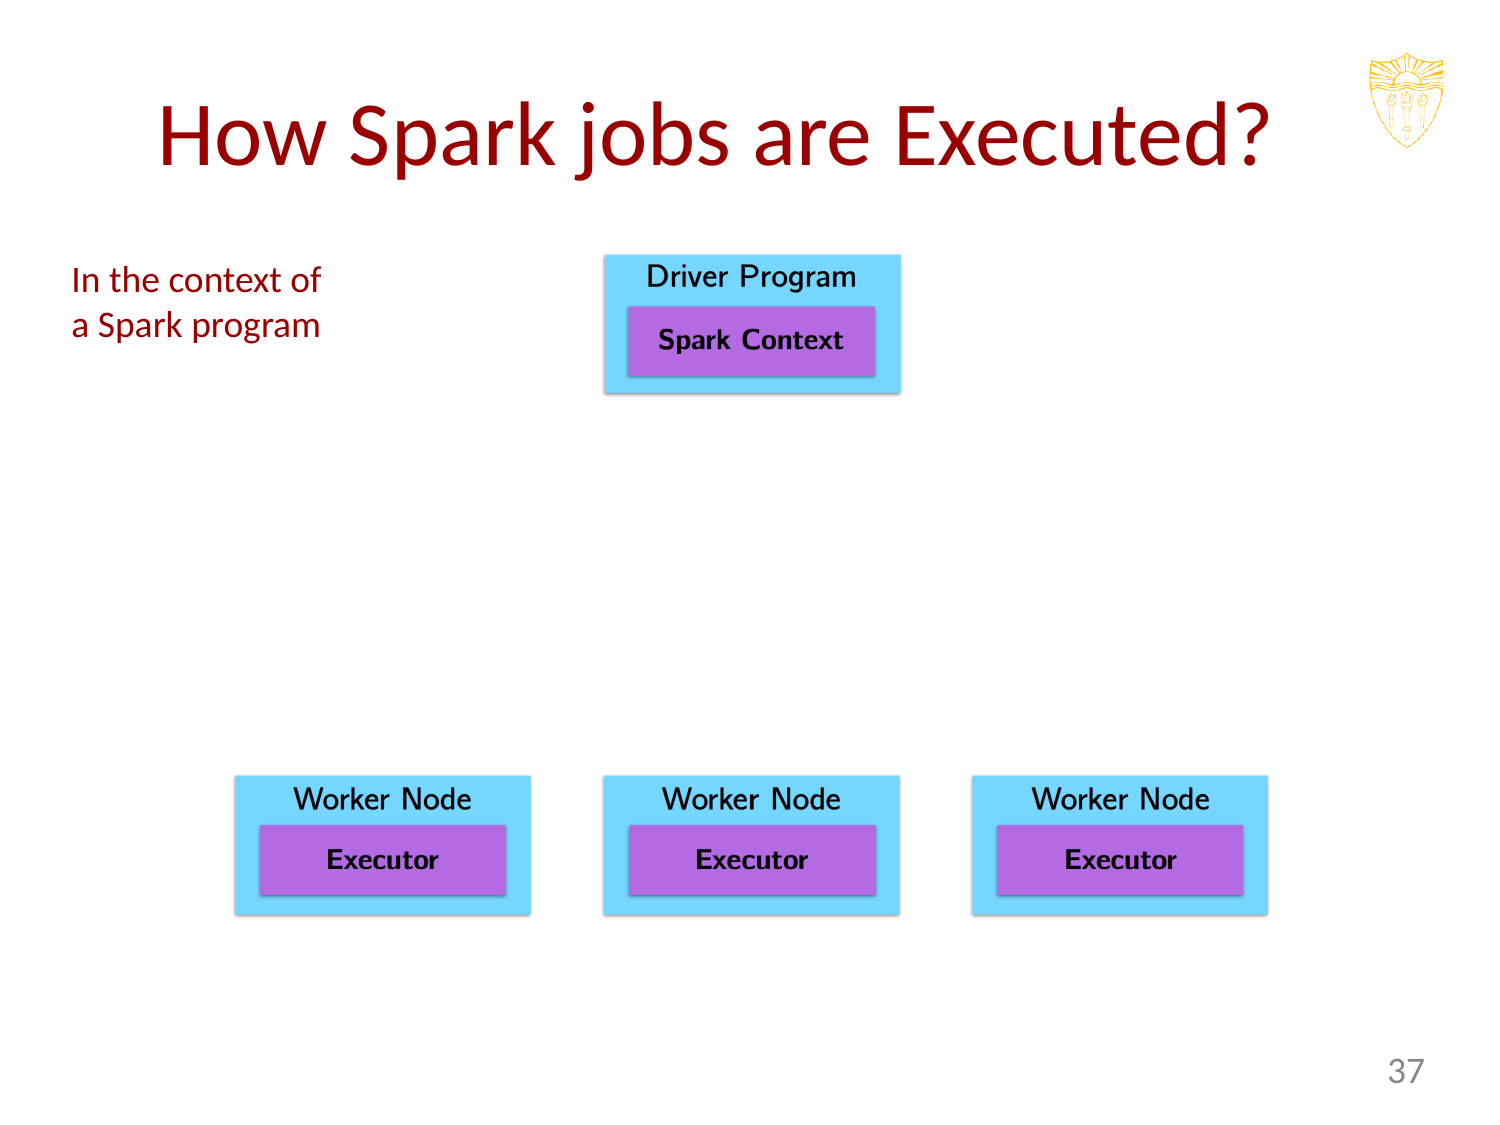

How Spark jobs are Executed?

In the context of a Spark program
37